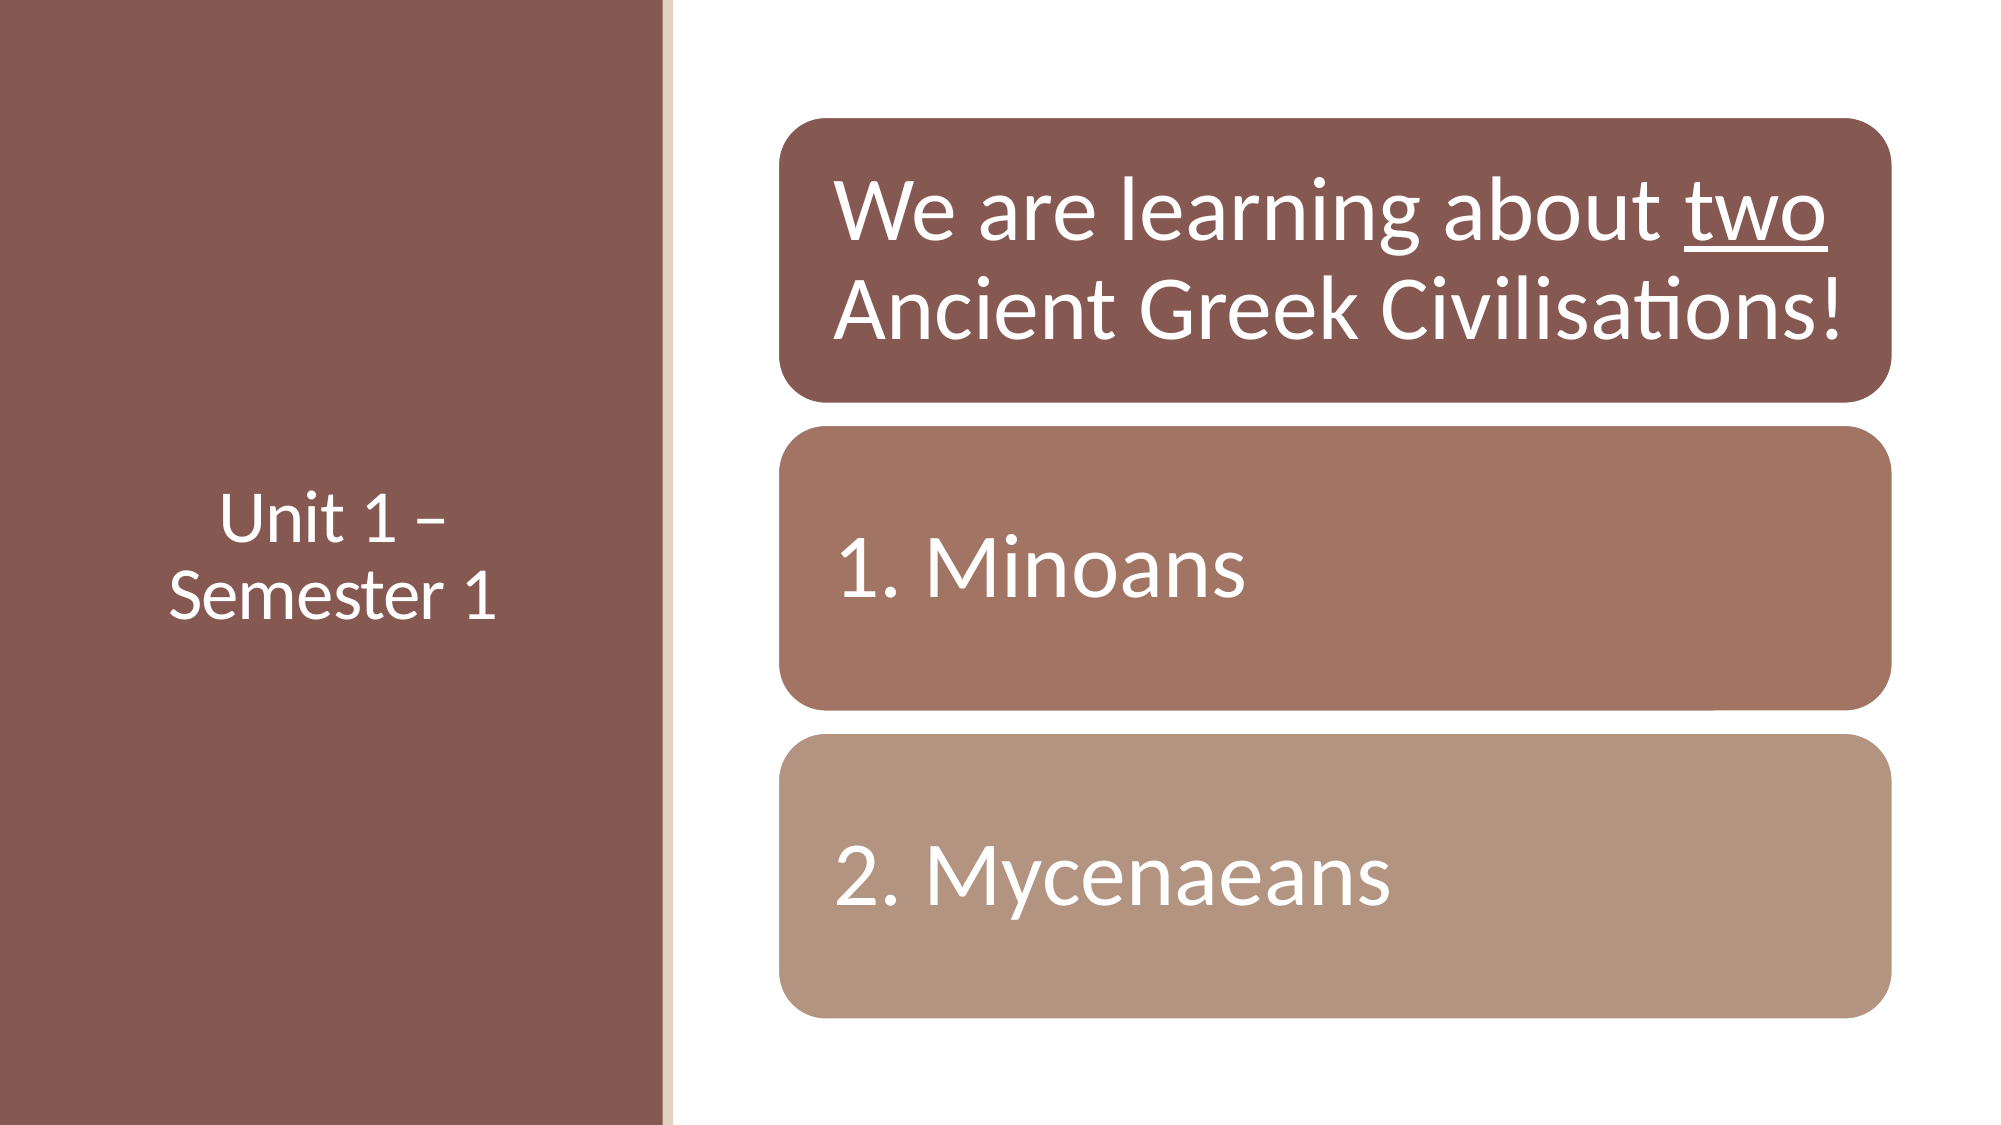

# Unit 1 – Semester 1
We are learning about two Ancient Greek Civilisations!
1. Minoans
2. Mycenaeans